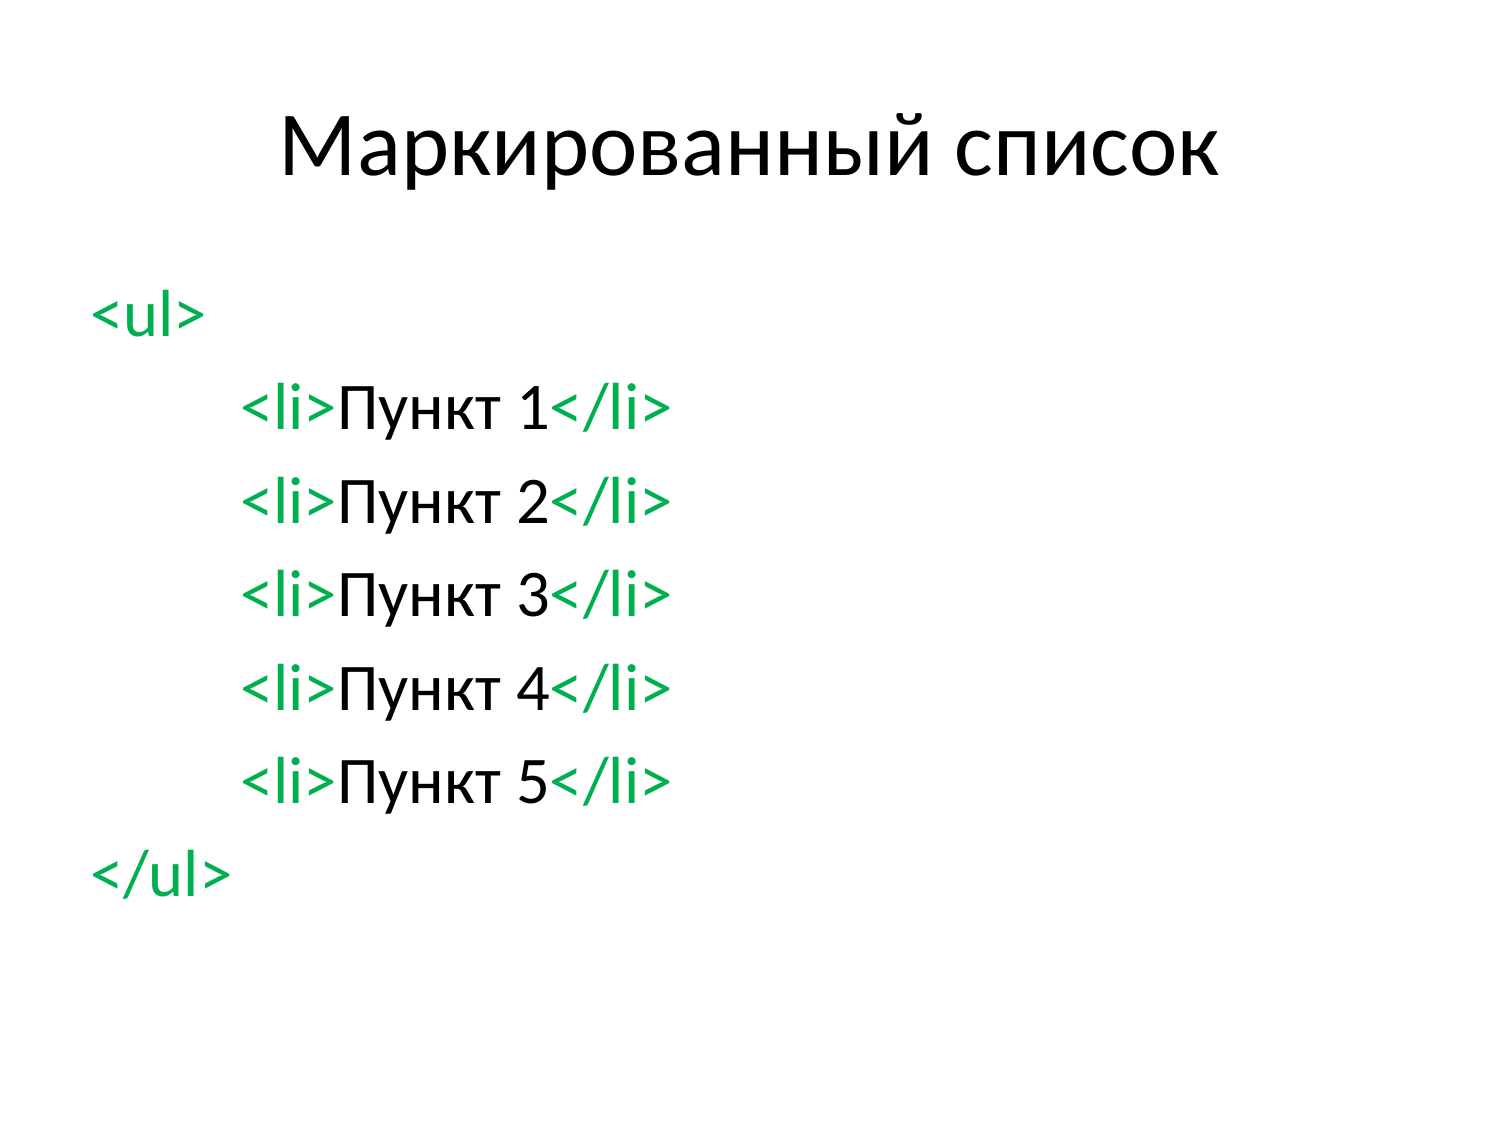

# Маркированный список
<ul>
	<li>Пункт 1</li>
	<li>Пункт 2</li>
	<li>Пункт 3</li>
	<li>Пункт 4</li>
	<li>Пункт 5</li>
</ul>